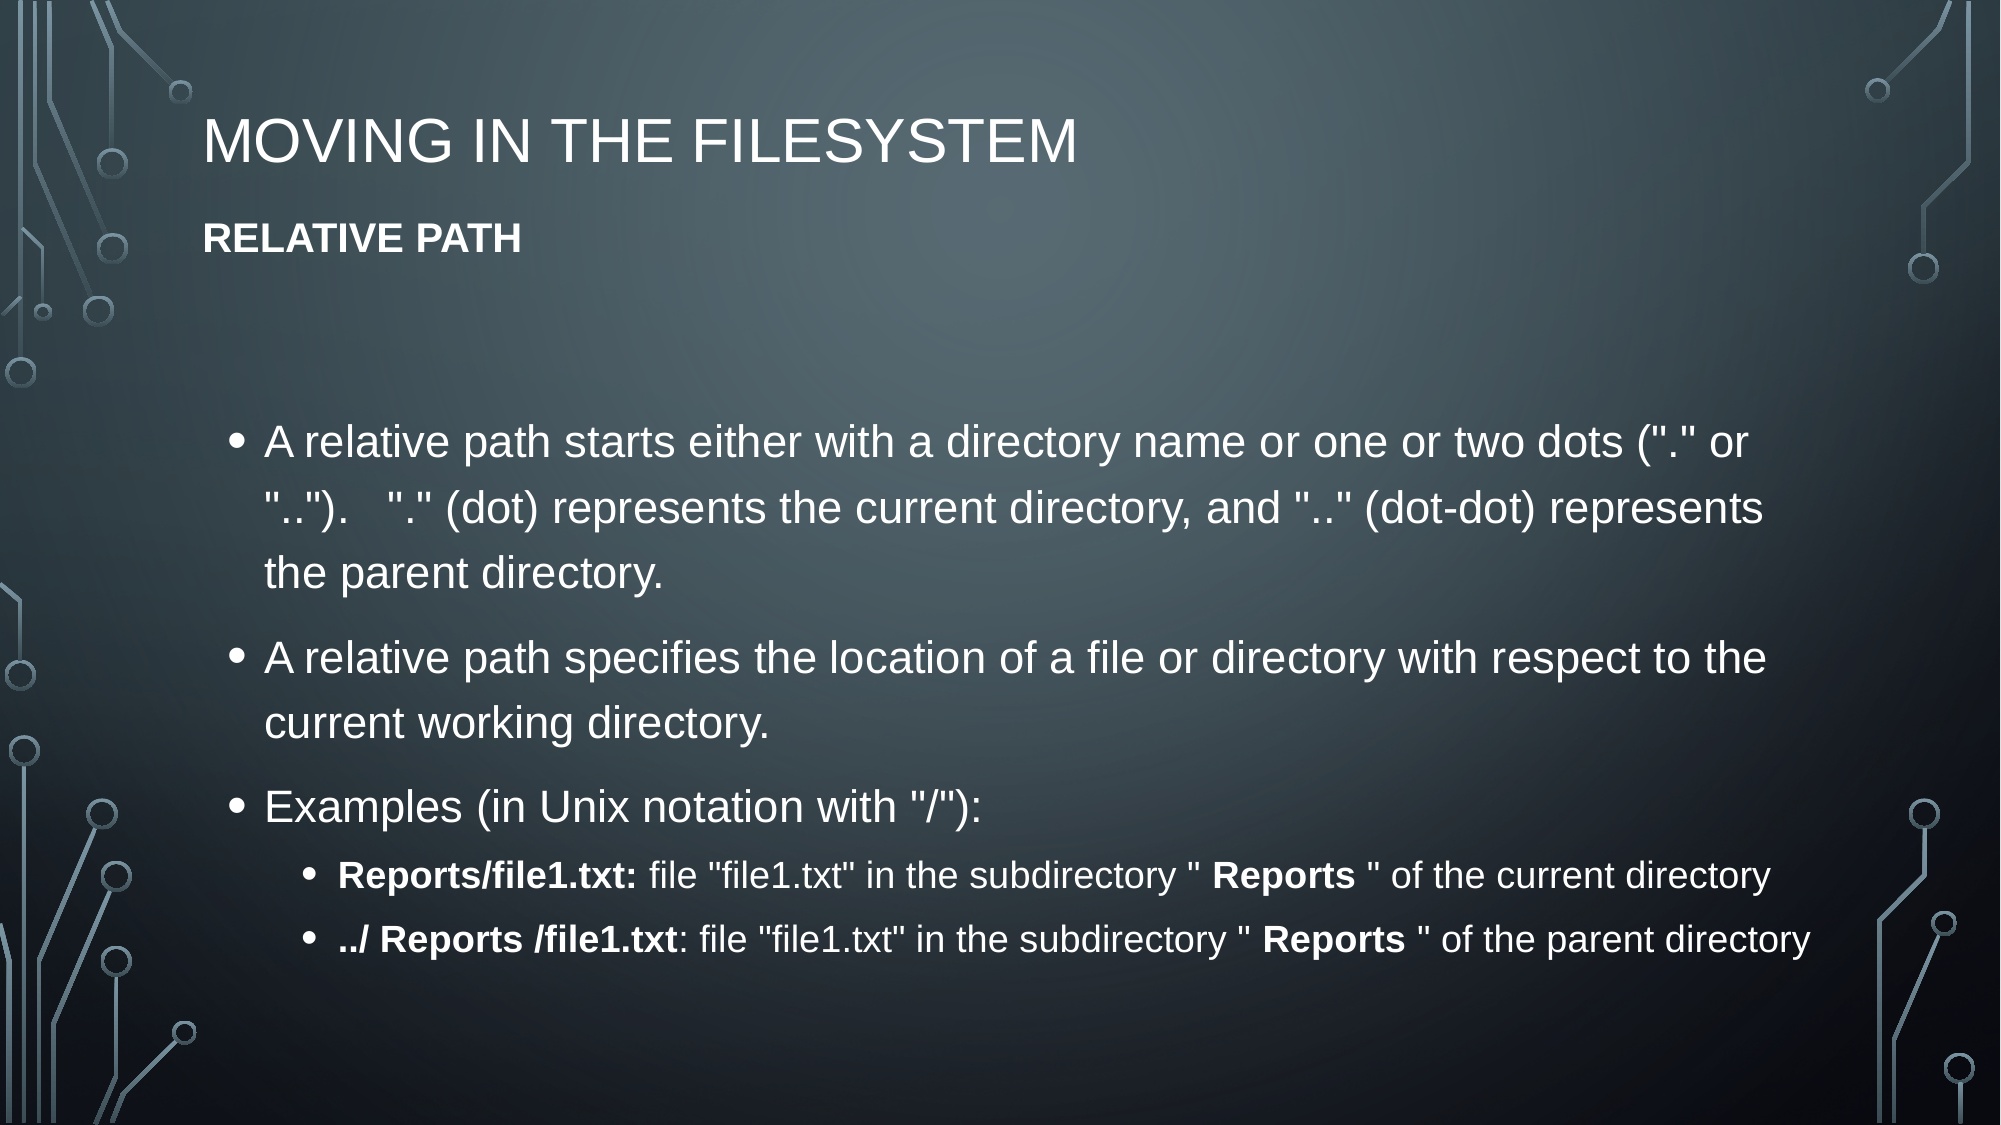

# Moving in the Filesystem Relative Path

A relative path starts either with a directory name or one or two dots ("." or "..").   "." (dot) represents the current directory, and ".." (dot-dot) represents the parent directory.
A relative path specifies the location of a file or directory with respect to the current working directory.
Examples (in Unix notation with "/"):
Reports/file1.txt: file "file1.txt" in the subdirectory " Reports " of the current directory
../ Reports /file1.txt: file "file1.txt" in the subdirectory " Reports " of the parent directory